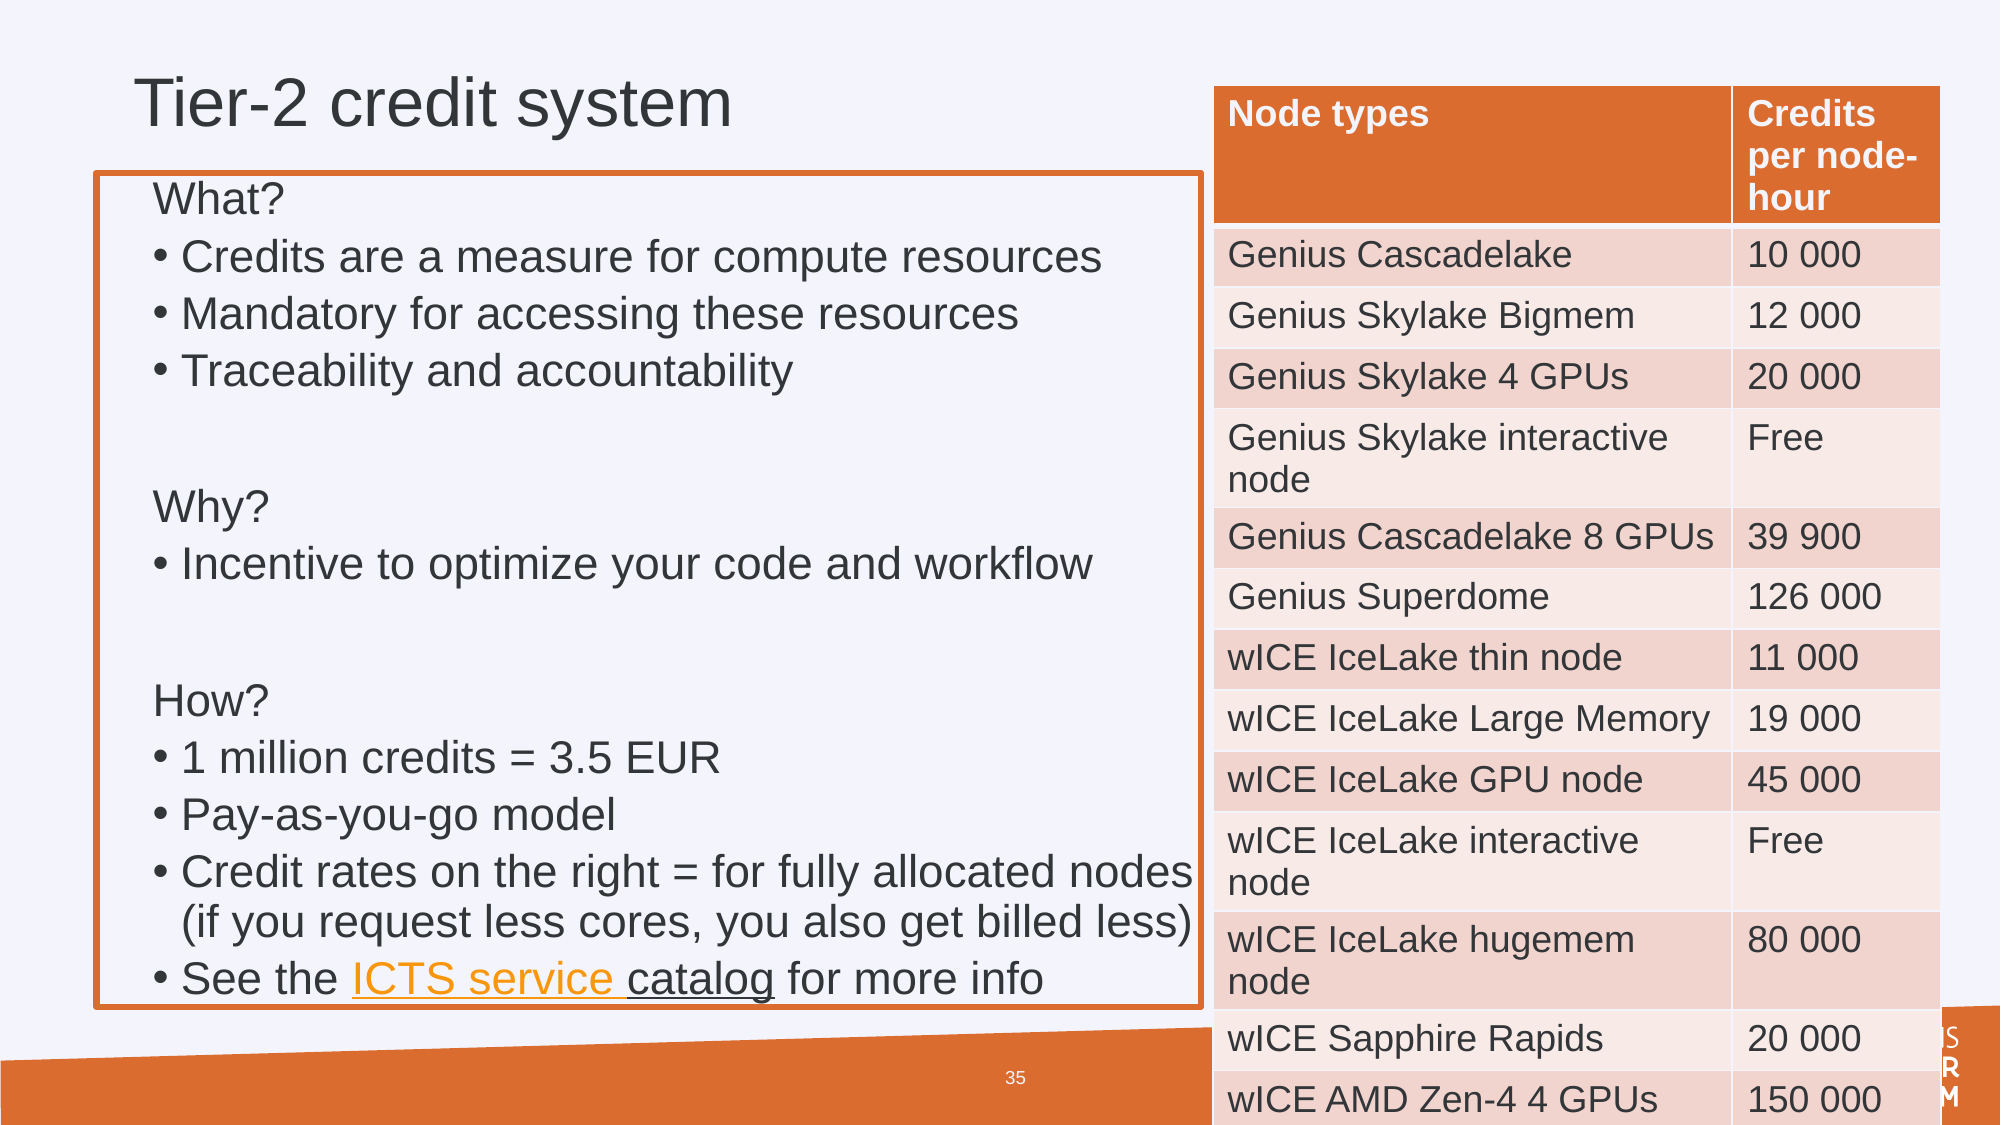

# Tier-2 credit system
| Node types | Credits per node-hour |
| --- | --- |
| Genius Cascadelake | 10 000 |
| Genius Skylake Bigmem | 12 000 |
| Genius Skylake 4 GPUs | 20 000 |
| Genius Skylake interactive node | Free |
| Genius Cascadelake 8 GPUs | 39 900 |
| Genius Superdome | 126 000 |
| wICE IceLake thin node | 11 000 |
| wICE IceLake Large Memory | 19 000 |
| wICE IceLake GPU node | 45 000 |
| wICE IceLake interactive node | Free |
| wICE IceLake hugemem node | 80 000 |
| wICE Sapphire Rapids | 20 000 |
| wICE AMD Zen-4 4 GPUs | 150 000 |
What?
Credits are a measure for compute resources
Mandatory for accessing these resources
Traceability and accountability

Why?
Incentive to optimize your code and workflow

How?
1 million credits = 3.5 EUR
Pay-as-you-go model
Credit rates on the right = for fully allocated nodes
(if you request less cores, you also get billed less)
See the ICTS service catalog for more info
35